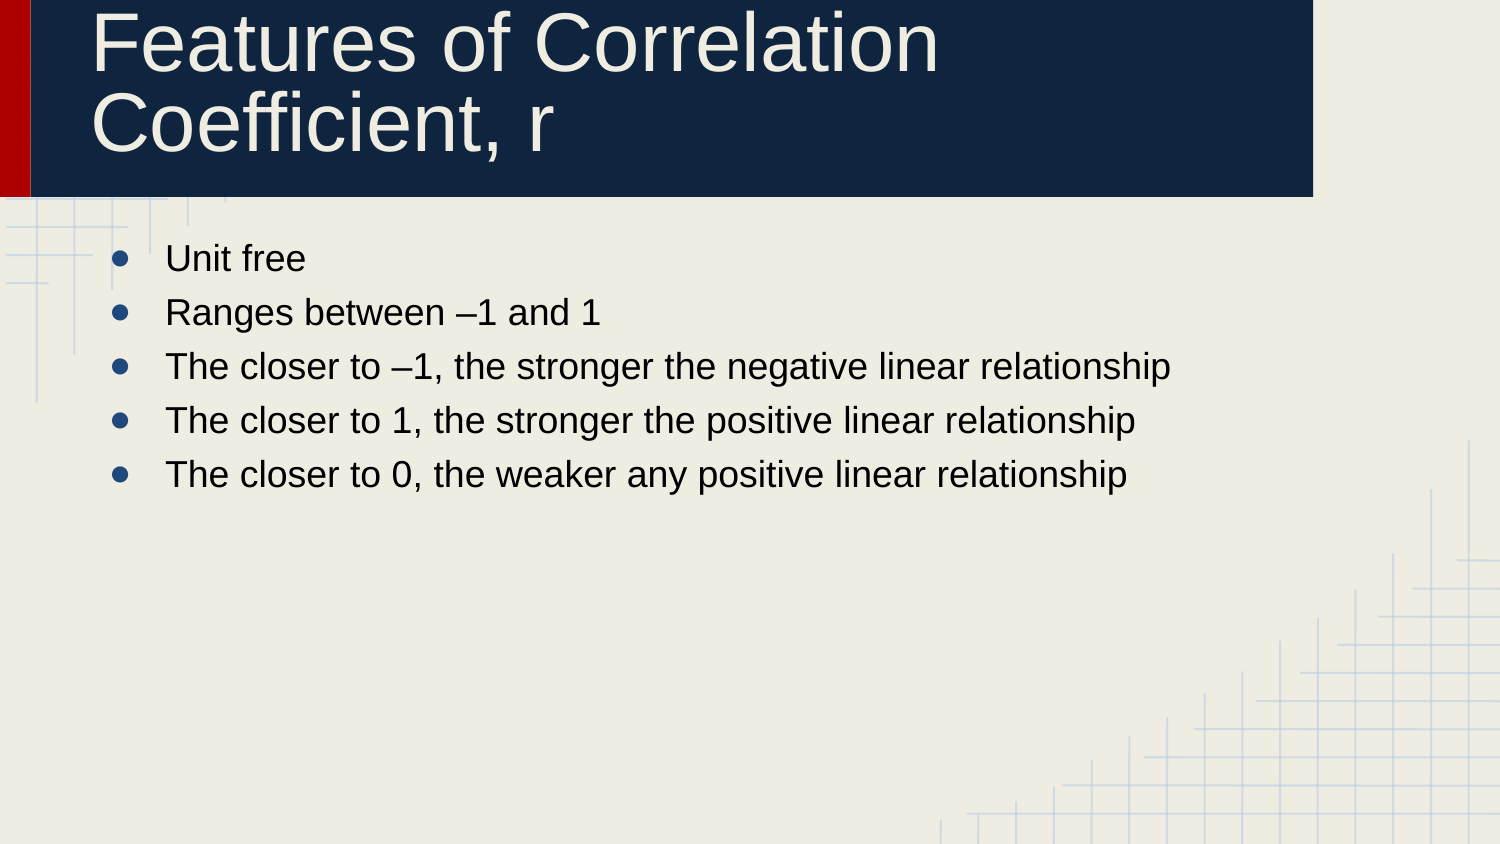

# Features of Correlation Coefficient, r
Unit free
Ranges between –1 and 1
The closer to –1, the stronger the negative linear relationship
The closer to 1, the stronger the positive linear relationship
The closer to 0, the weaker any positive linear relationship